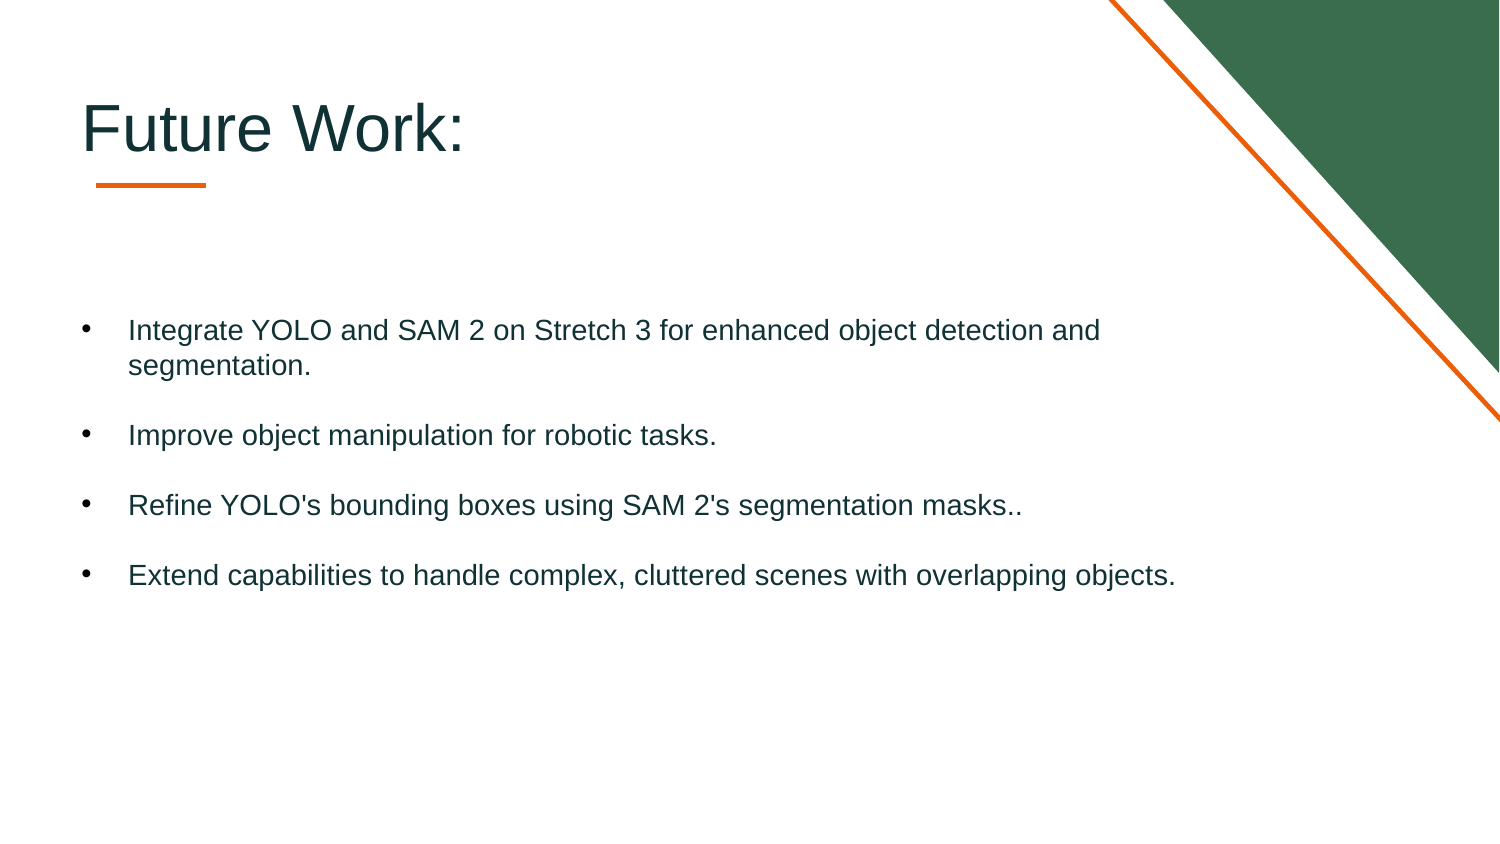

# Future Work:
Integrate YOLO and SAM 2 on Stretch 3 for enhanced object detection and segmentation.

Improve object manipulation for robotic tasks.

Refine YOLO's bounding boxes using SAM 2's segmentation masks..

Extend capabilities to handle complex, cluttered scenes with overlapping objects.